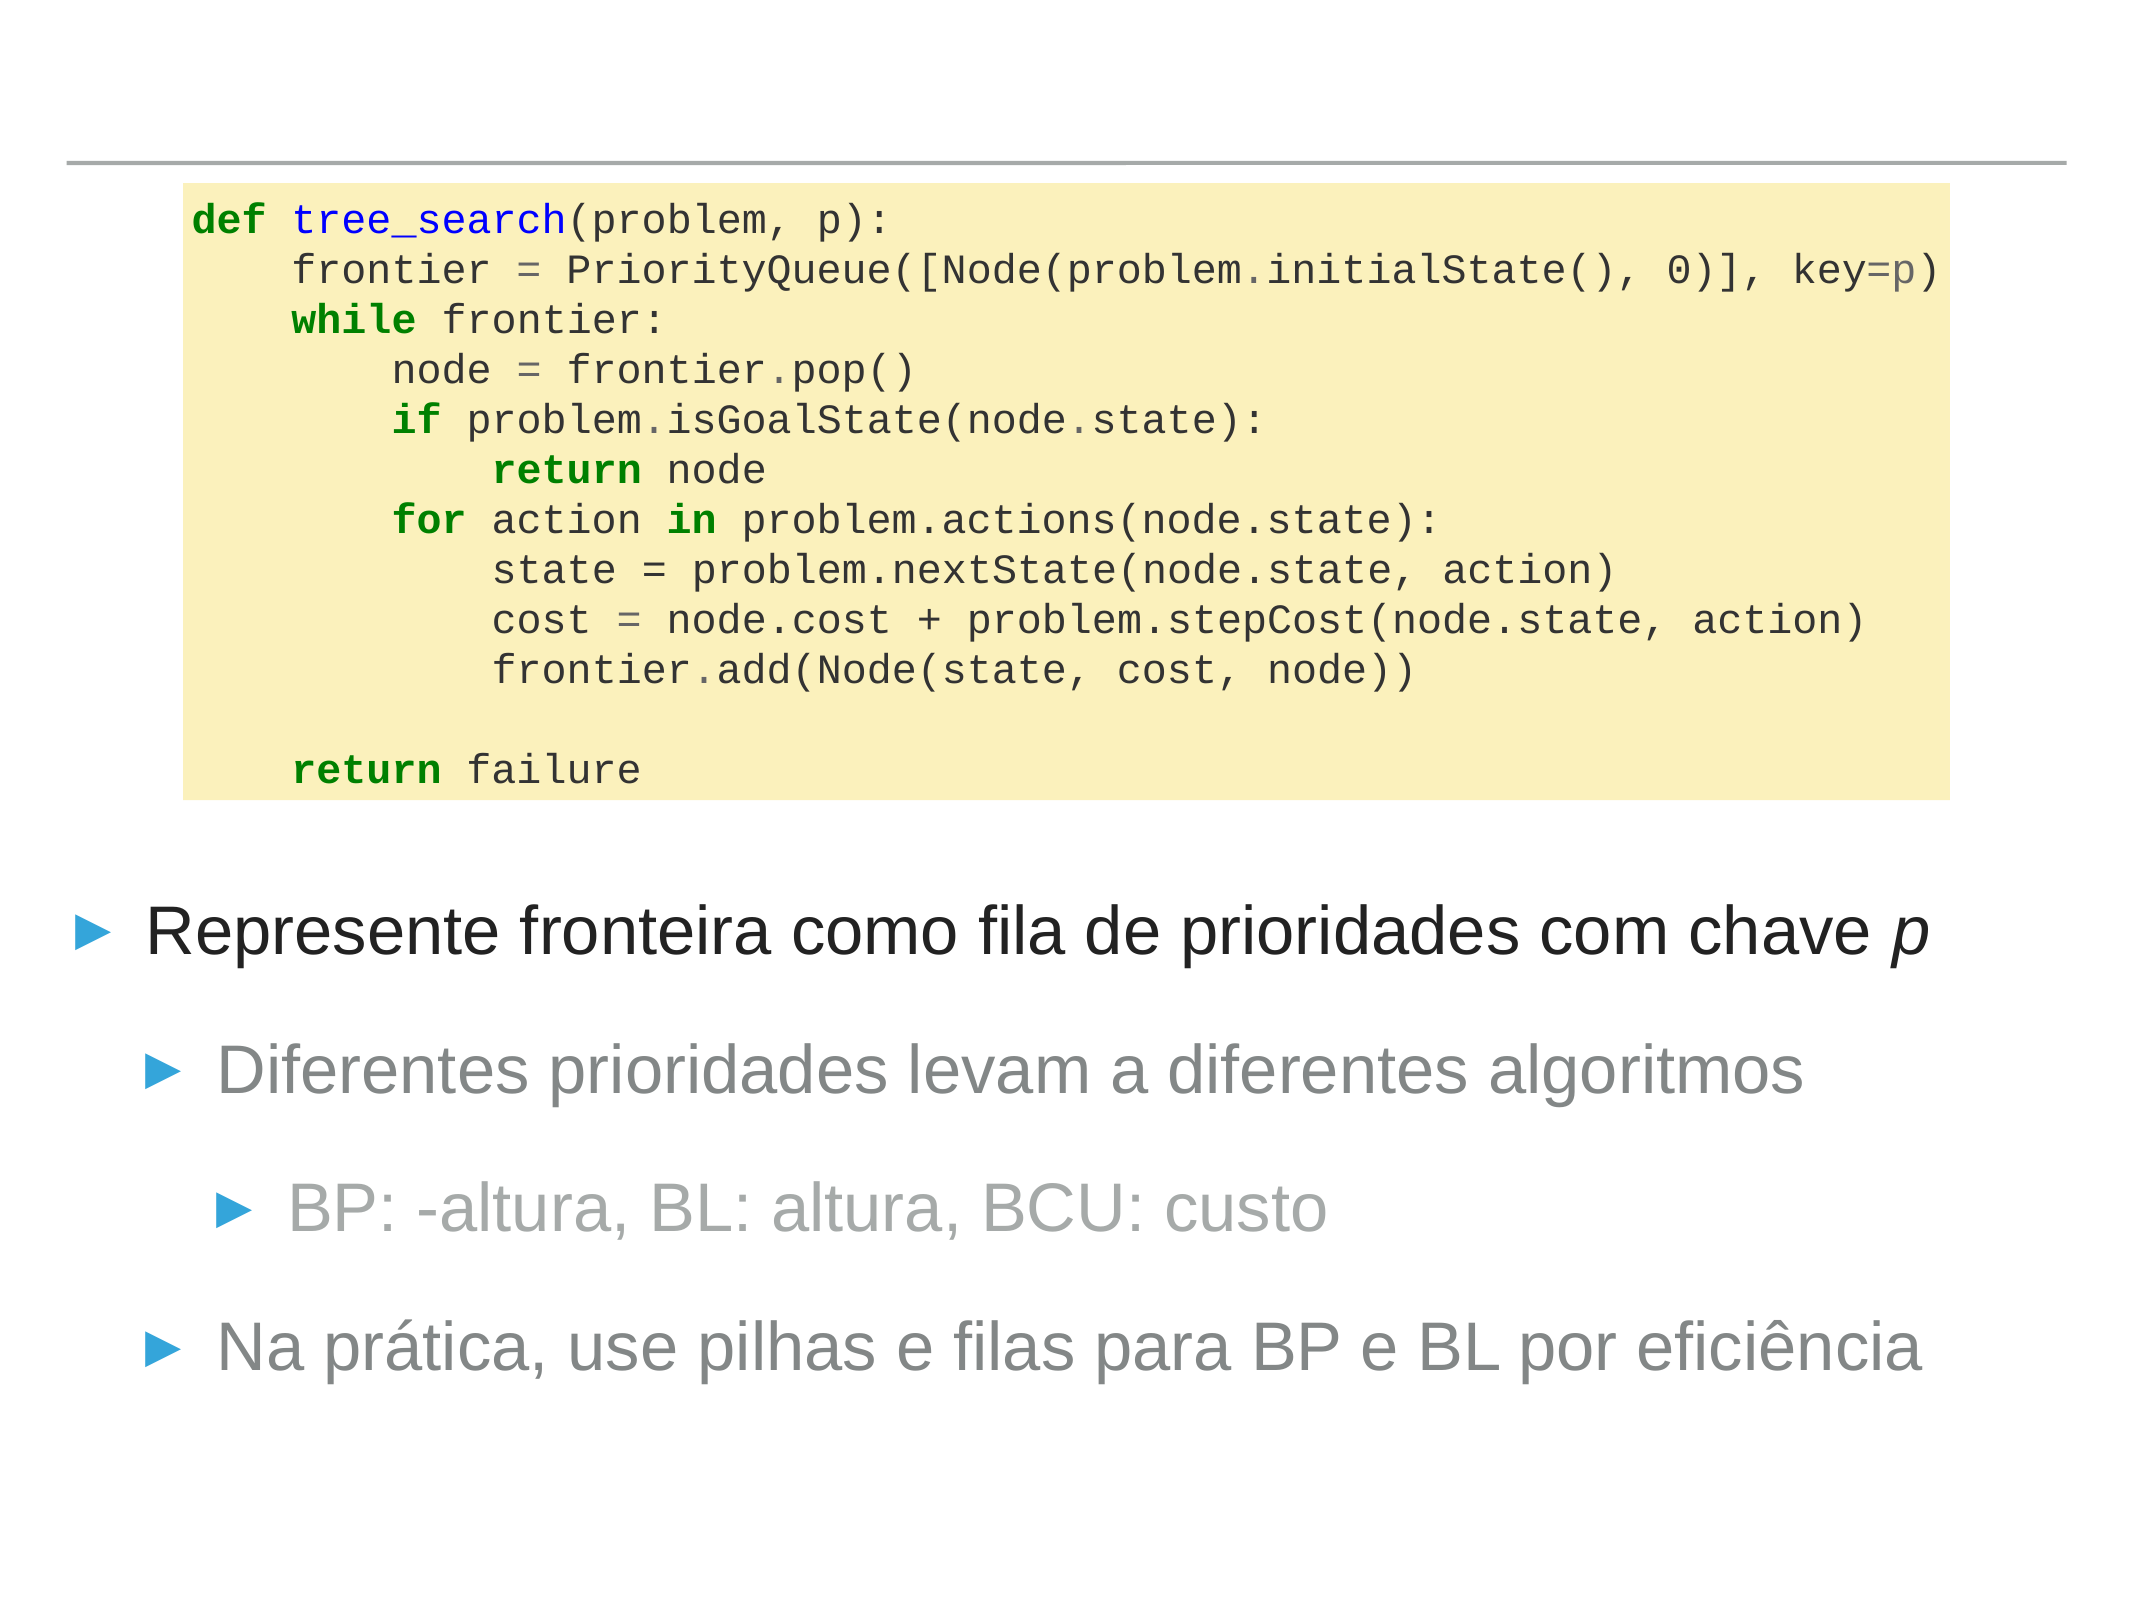

def tree_search(problem, p):
    frontier = PriorityQueue([Node(problem.initialState(), 0)], key=p)
    while frontier:
        node = frontier.pop()
        if problem.isGoalState(node.state):
            return node
        for action in problem.actions(node.state):
            state = problem.nextState(node.state, action)
            cost = node.cost + problem.stepCost(node.state, action)
            frontier.add(Node(state, cost, node))

    return failure
Represente fronteira como fila de prioridades com chave p
Diferentes prioridades levam a diferentes algoritmos
BP: -altura, BL: altura, BCU: custo
Na prática, use pilhas e filas para BP e BL por eficiência